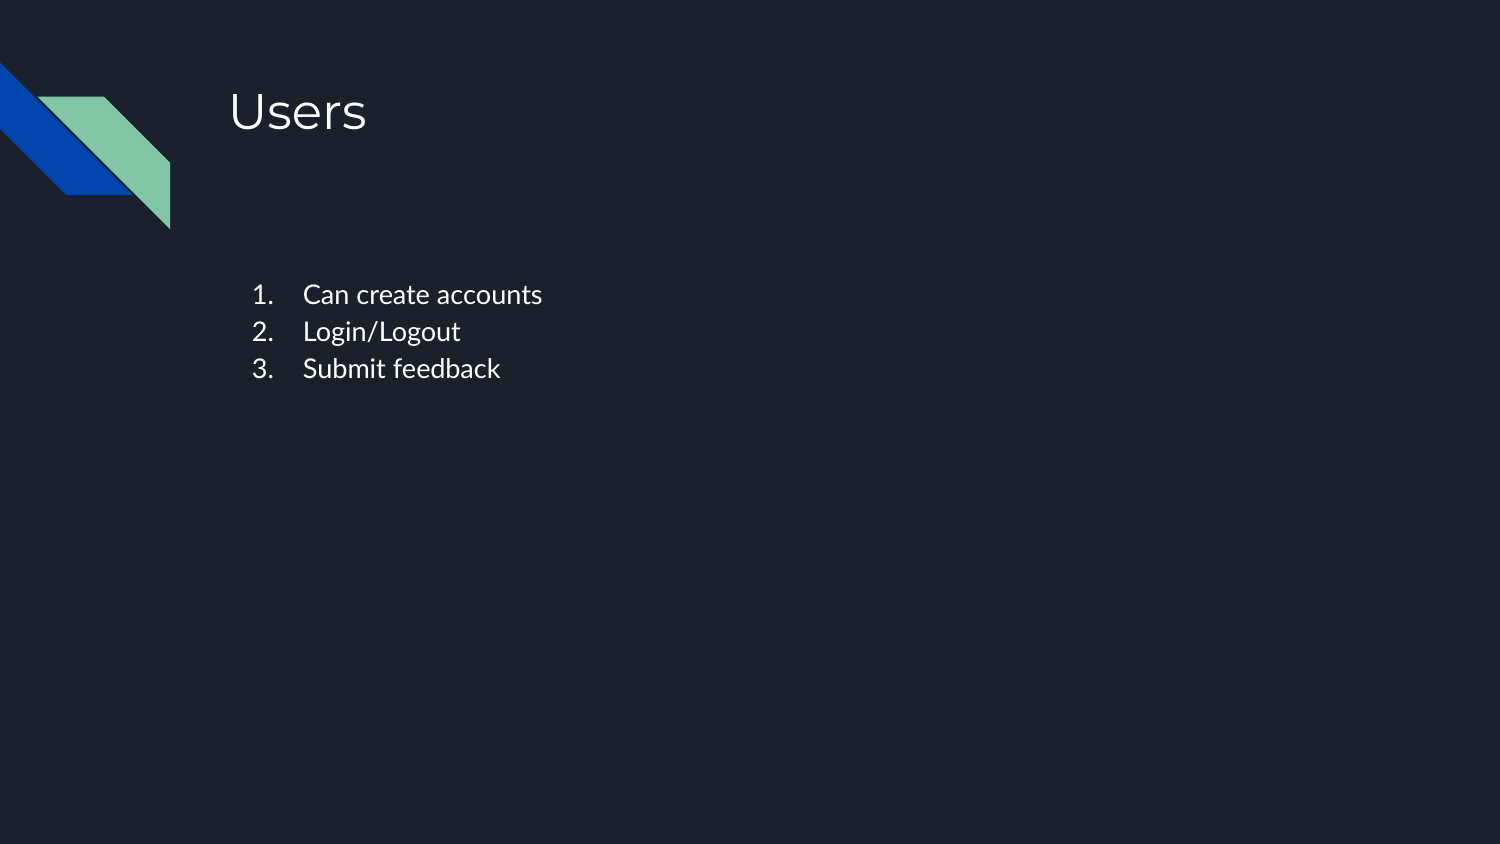

# Users
Can create accounts
Login/Logout
Submit feedback